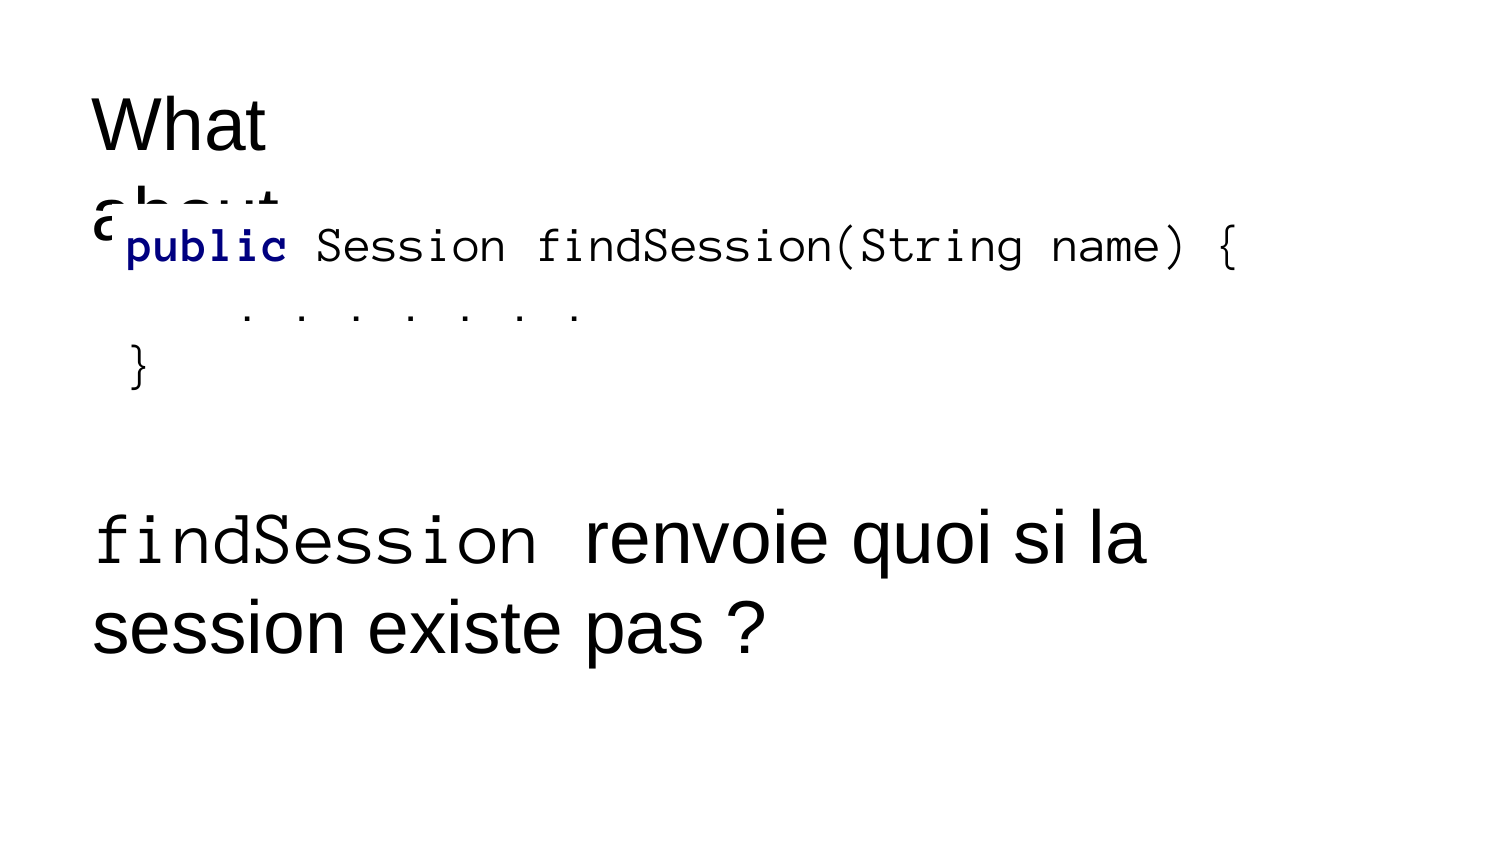

What about…
public Session findSession(String name) {
    . . . . . . .
}
findSession renvoie quoi si la session existe pas ?